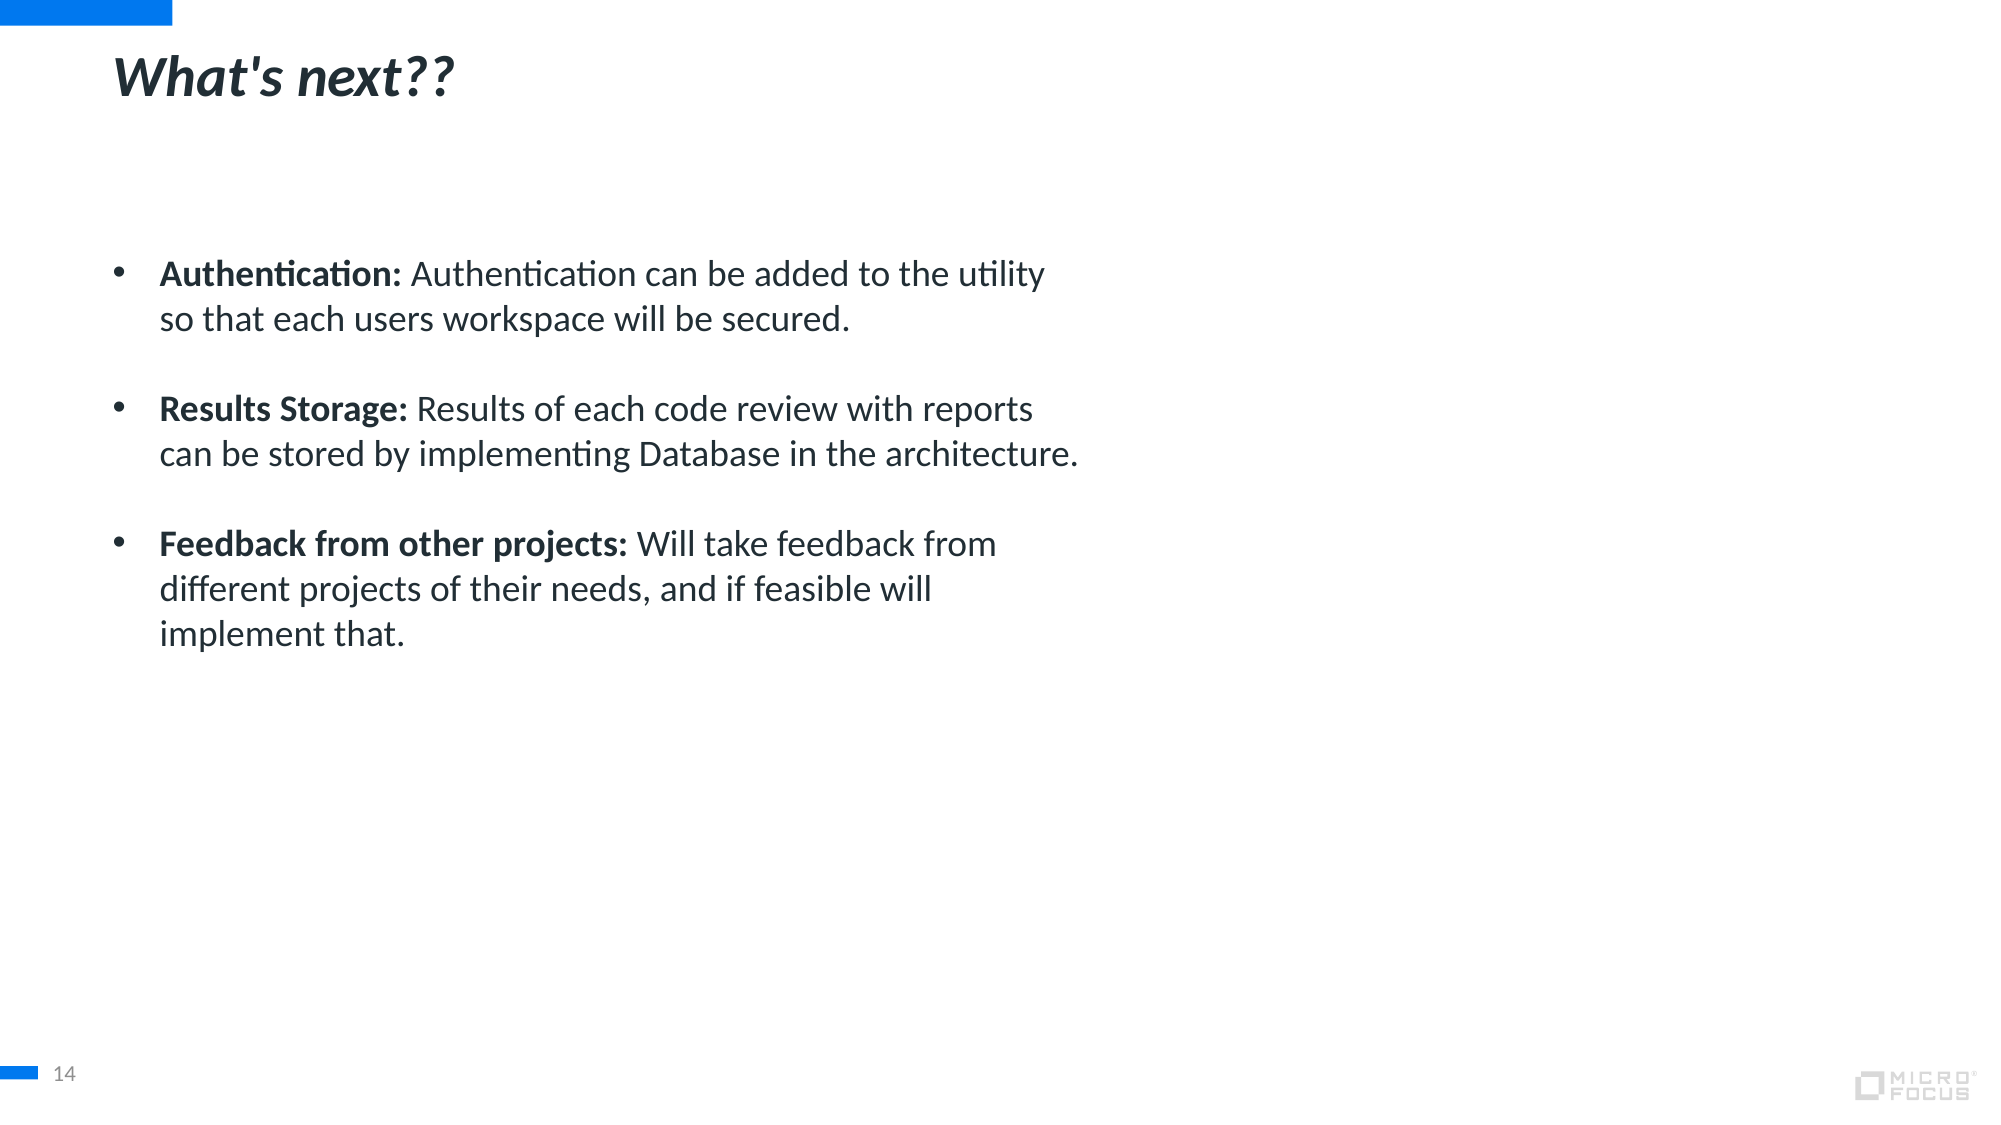

# What's next??
Authentication: Authentication can be added to the utility so that each users workspace will be secured.

Results Storage: Results of each code review with reports can be stored by implementing Database in the architecture.

Feedback from other projects: Will take feedback from different projects of their needs, and if feasible will implement that.
14